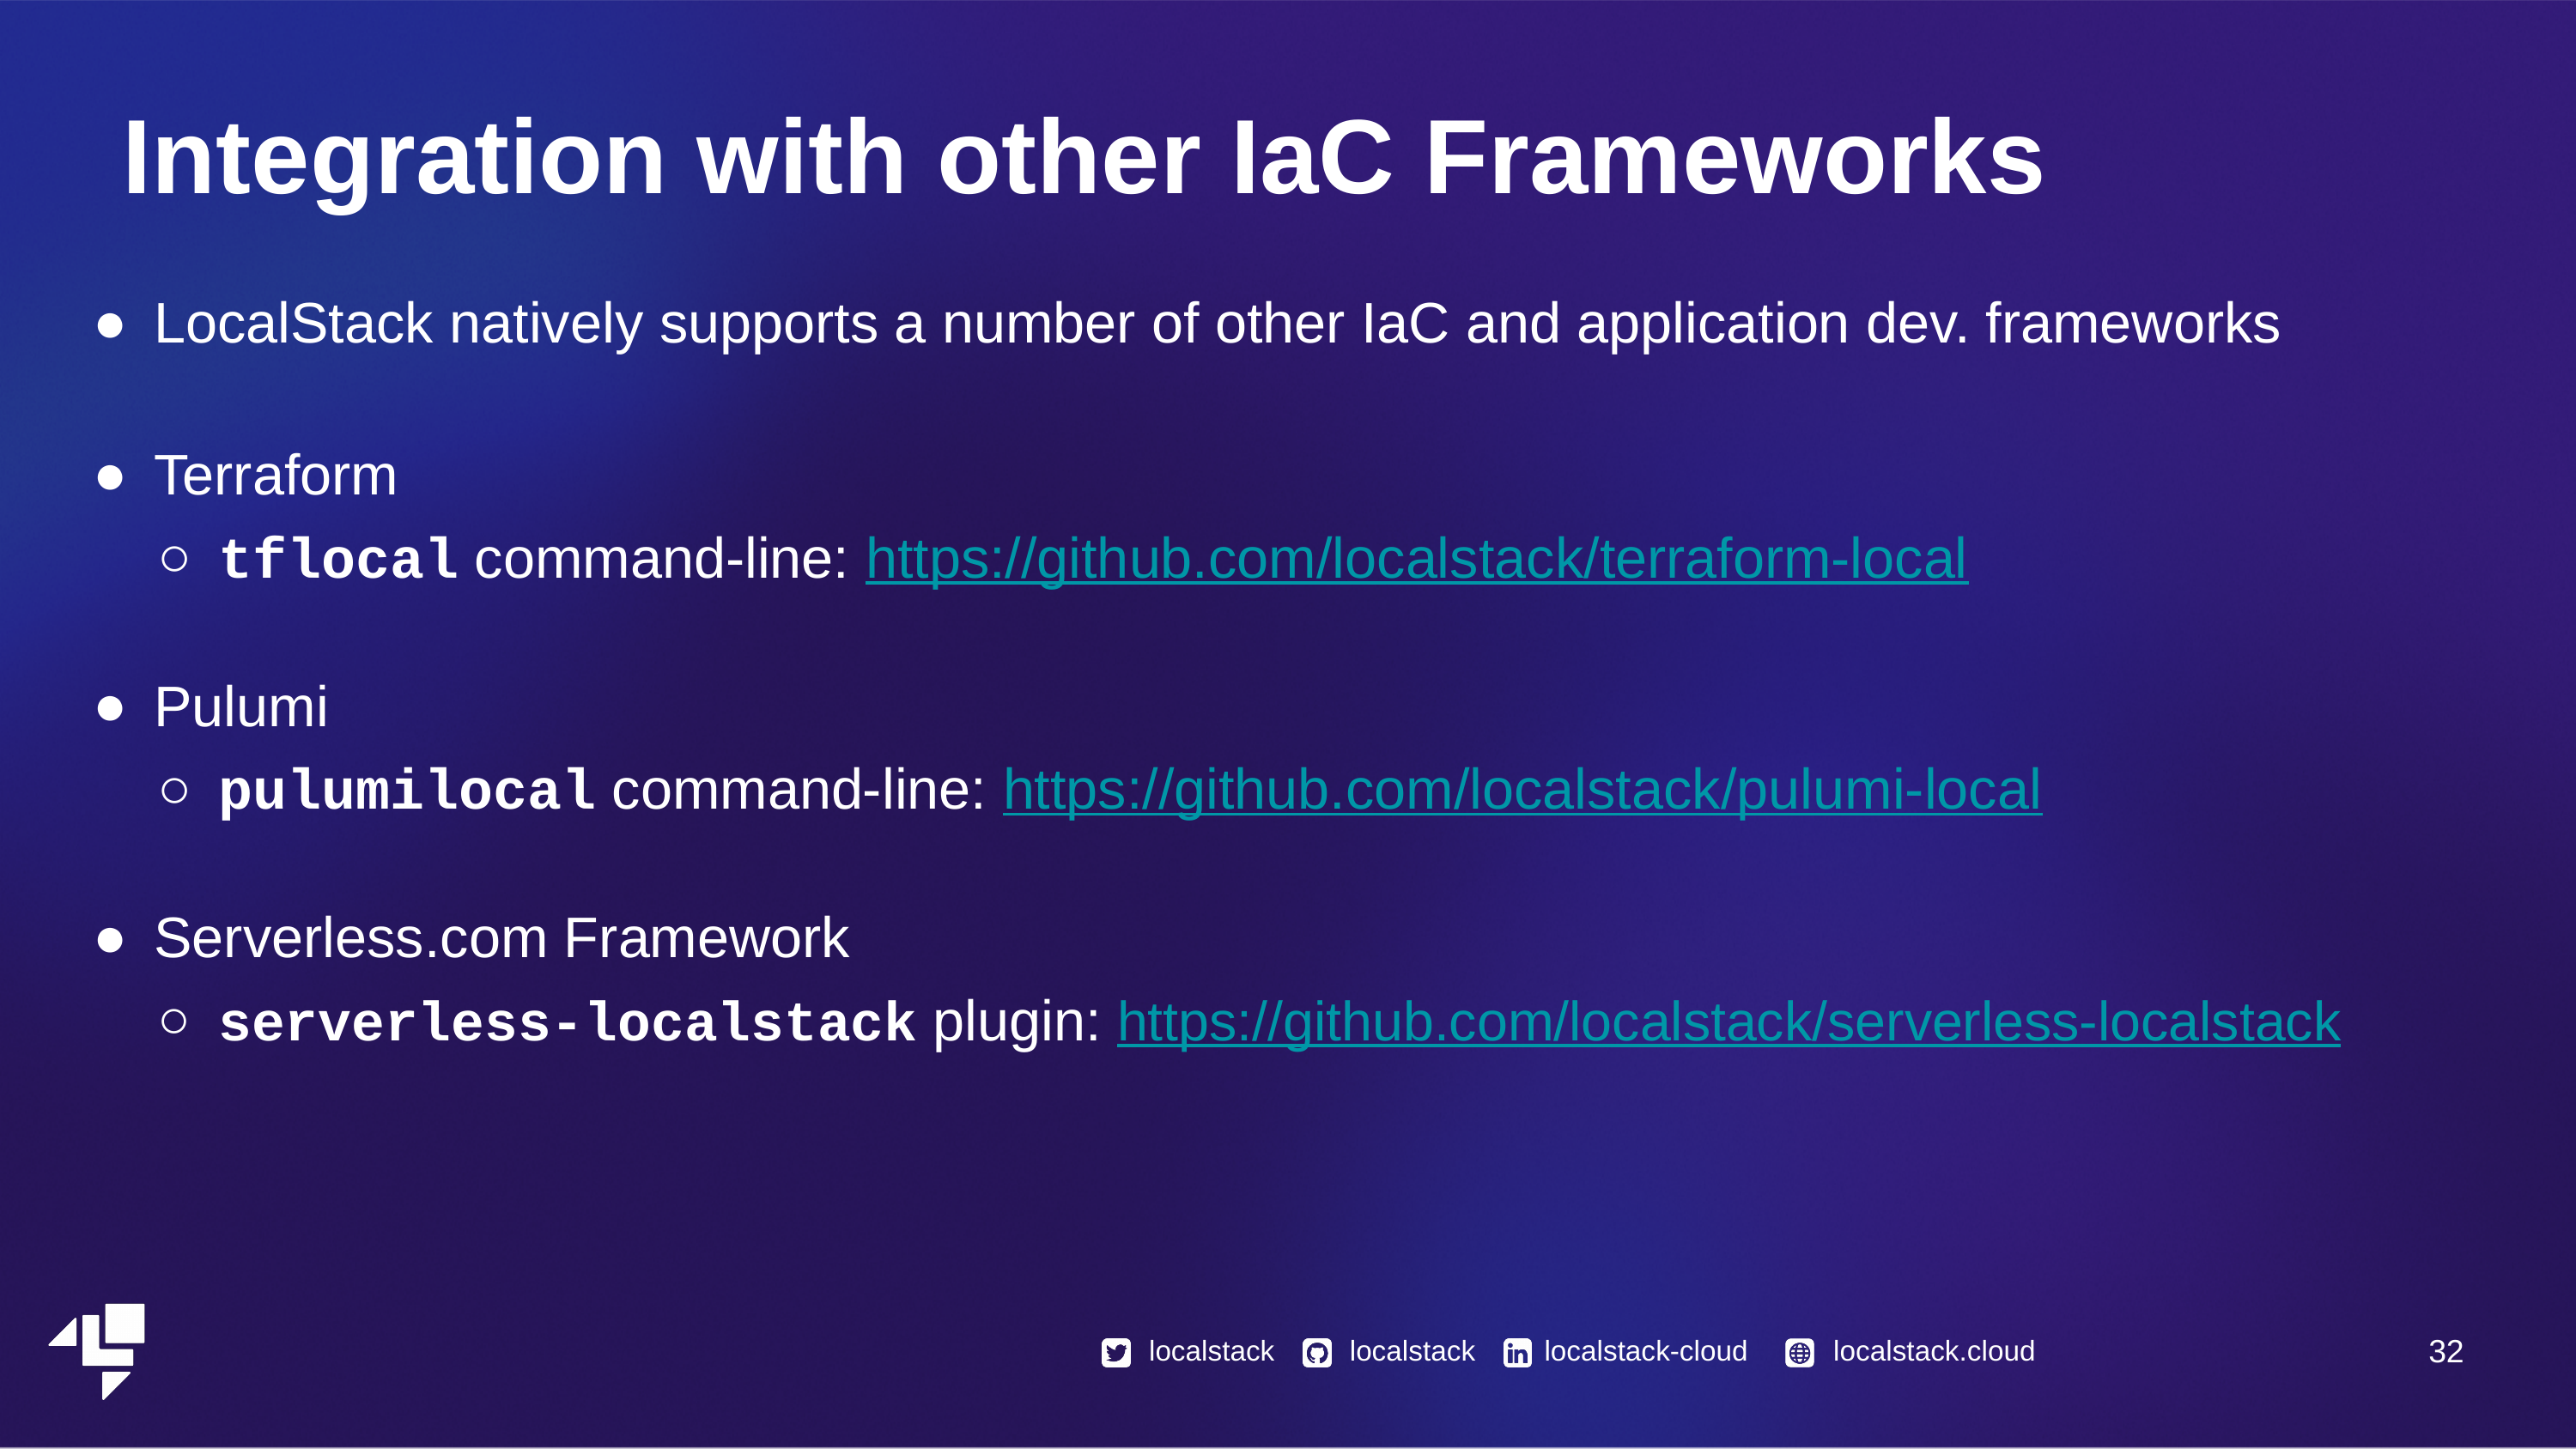

Integration with other IaC Frameworks
LocalStack natively supports a number of other IaC and application dev. frameworks
Terraform
tflocal command-line: https://github.com/localstack/terraform-local
Pulumi
pulumilocal command-line: https://github.com/localstack/pulumi-local
Serverless.com Framework
serverless-localstack plugin: https://github.com/localstack/serverless-localstack
32